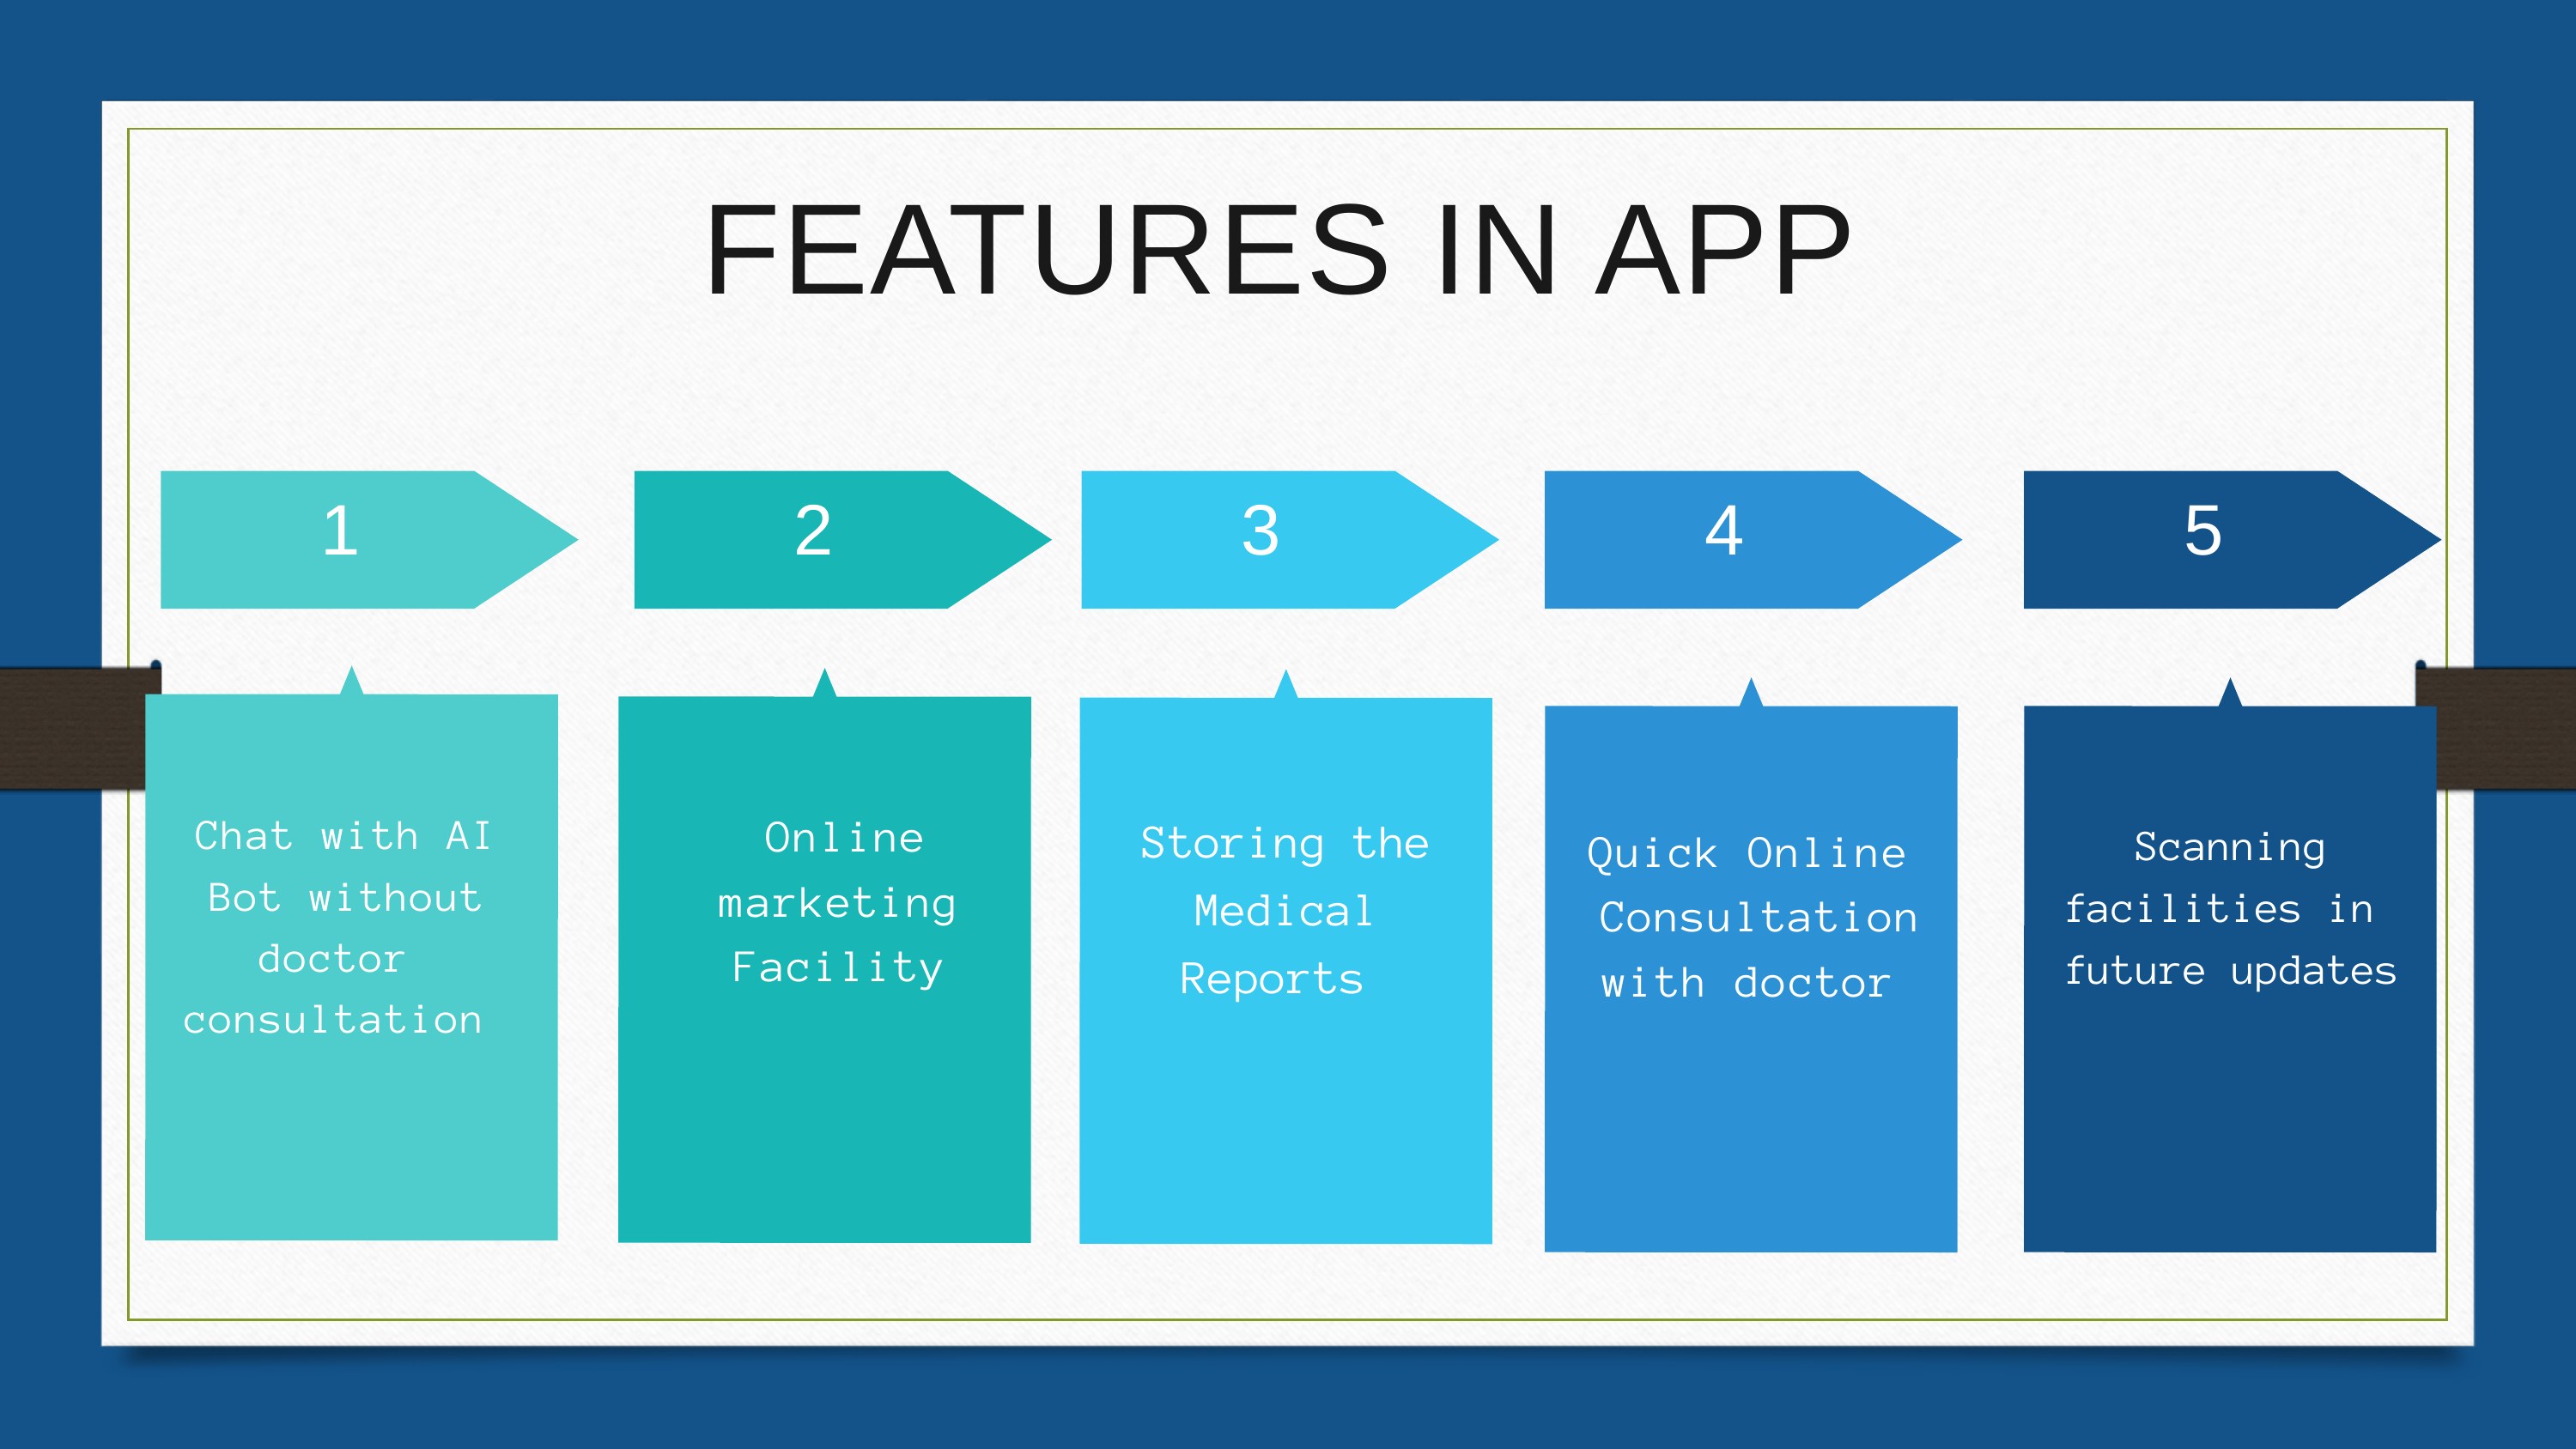

FEATURES IN APP

1

2

3

4

5

 Online marketing Facility
Chat with AI Bot without
doctor  consultation
Storing the Medical Reports
Scanning facilities in  future updates
Quick Online
Consultation with doctor